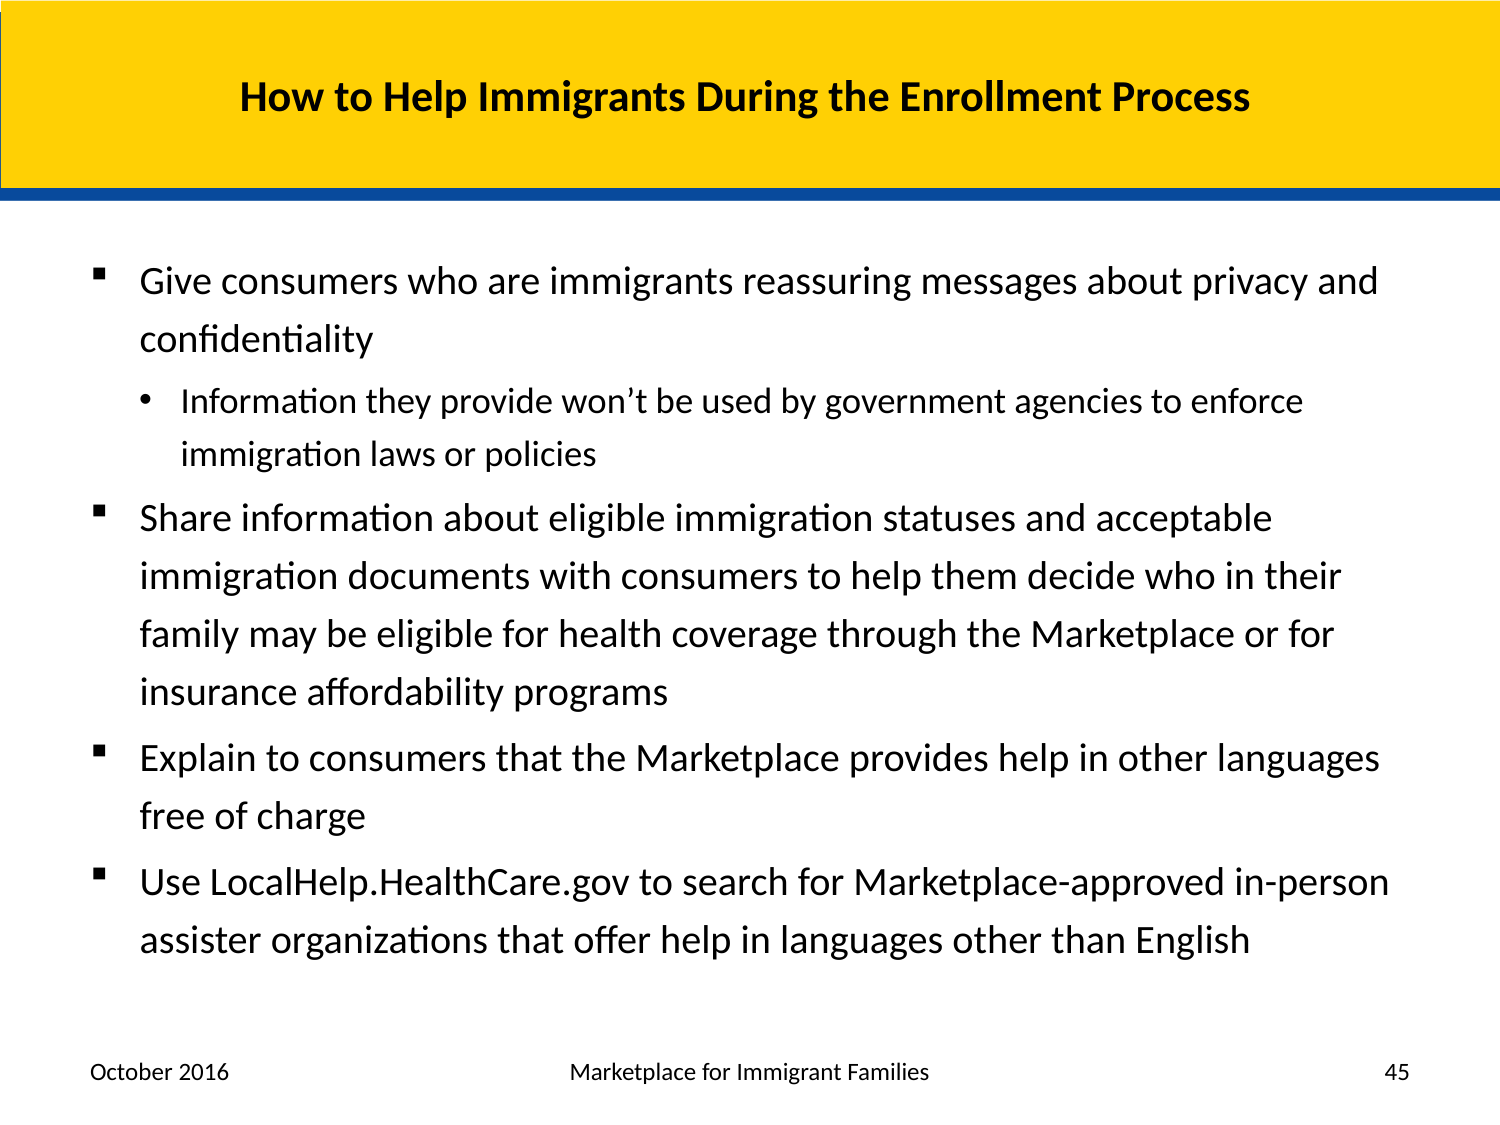

# How to Help Immigrants During the Enrollment Process
Give consumers who are immigrants reassuring messages about privacy and confidentiality
Information they provide won’t be used by government agencies to enforce immigration laws or policies
Share information about eligible immigration statuses and acceptable immigration documents with consumers to help them decide who in their family may be eligible for health coverage through the Marketplace or for insurance affordability programs
Explain to consumers that the Marketplace provides help in other languages free of charge
Use LocalHelp.HealthCare.gov to search for Marketplace-approved in-person assister organizations that offer help in languages other than English

October 2016
Marketplace for Immigrant Families
45